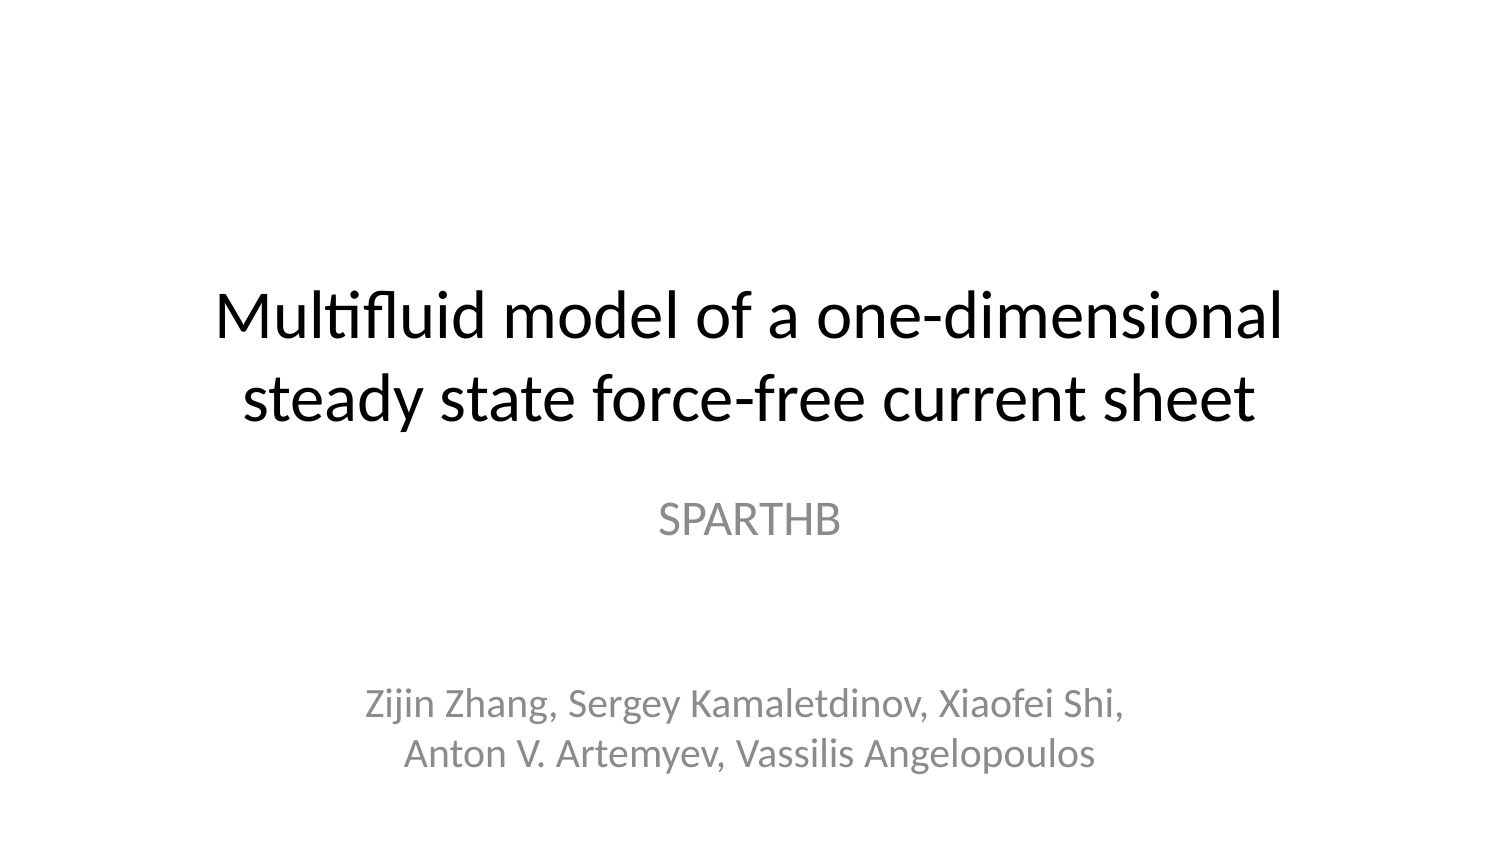

# Multifluid model of a one-dimensional steady state force-free current sheet
SPARTHB
Zijin Zhang, Sergey Kamaletdinov, Xiaofei Shi,
Anton V. Artemyev, Vassilis Angelopoulos